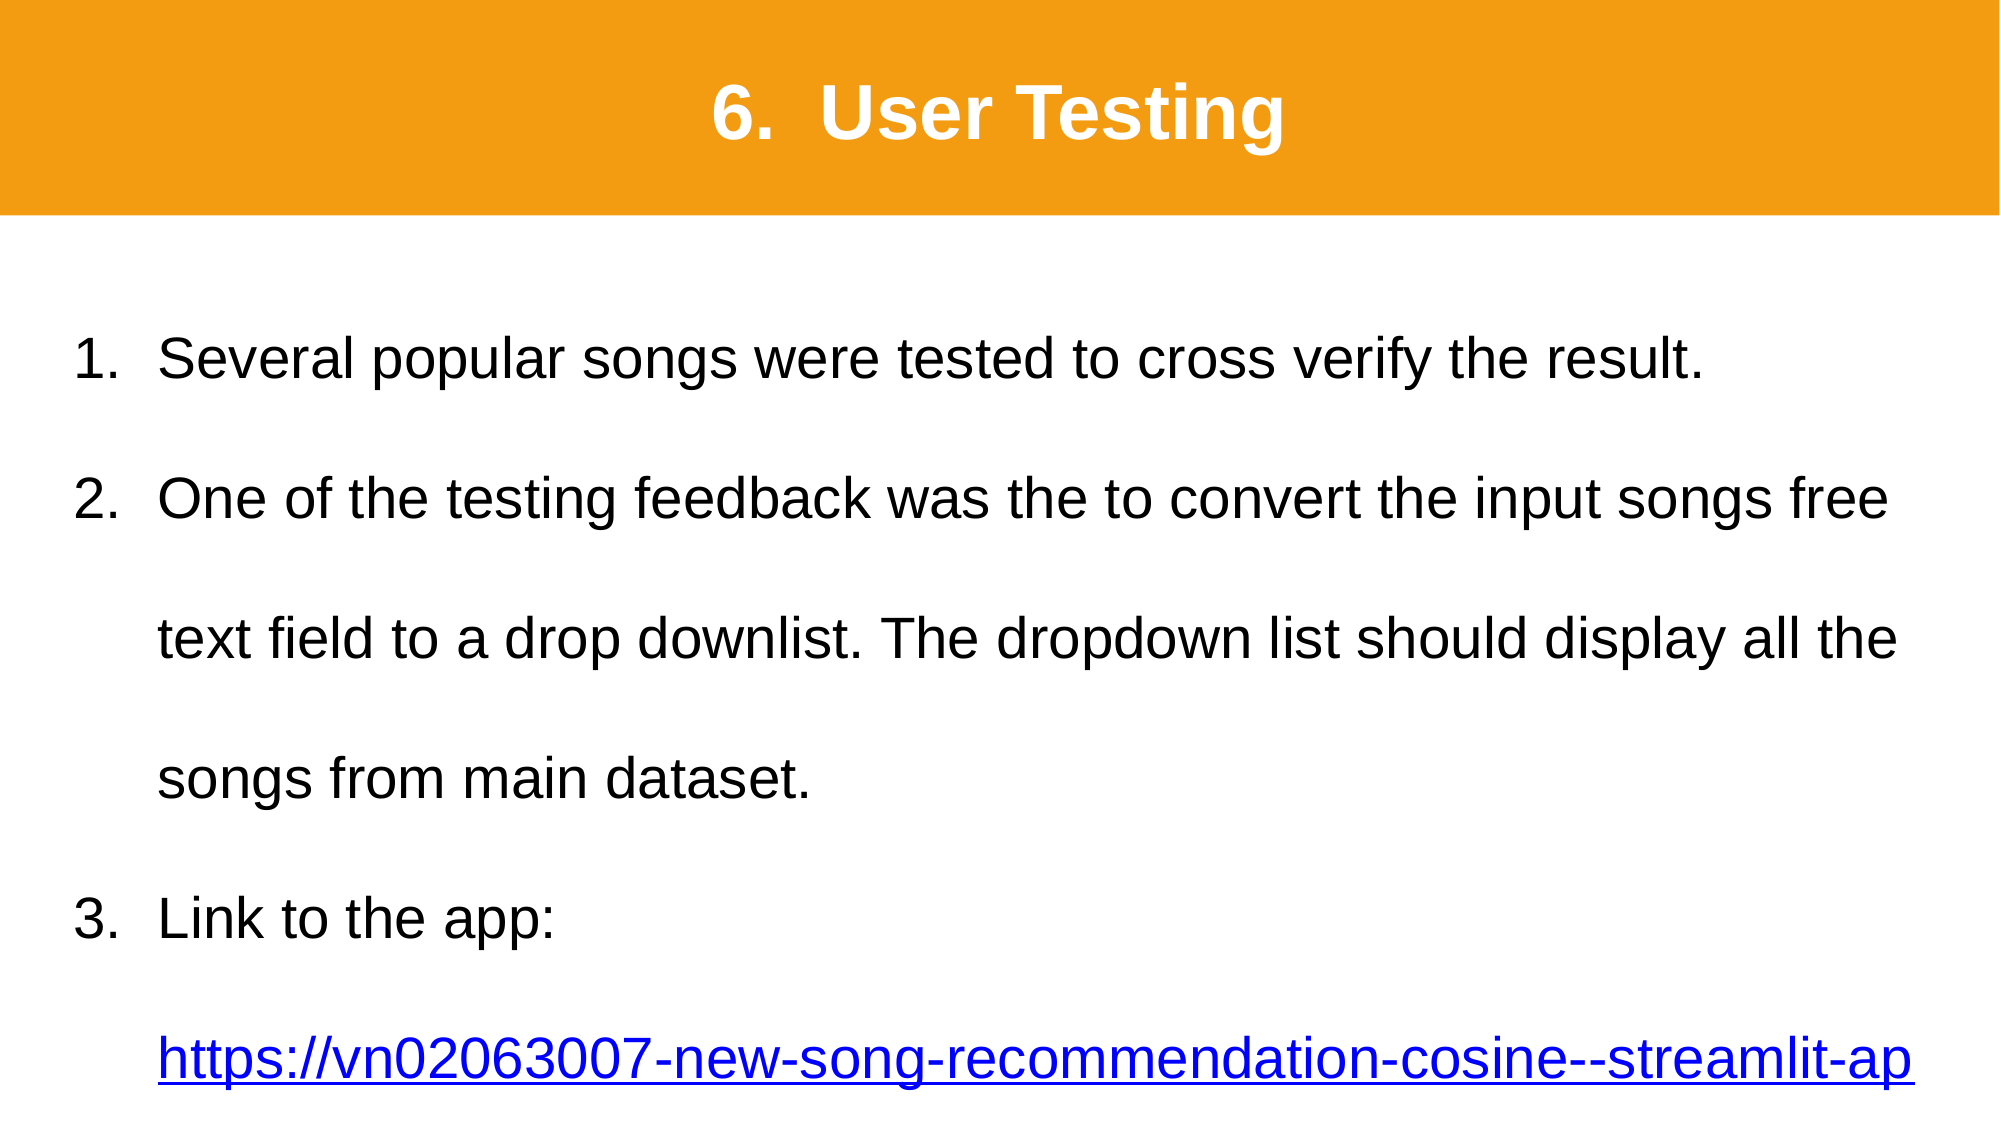

6.  User Testing
Several popular songs were tested to cross verify the result.
One of the testing feedback was the to convert the input songs free text field to a drop downlist. The dropdown list should display all the songs from main dataset.
Link to the app: https://vn02063007-new-song-recommendation-cosine--streamlit-app-7qt21i.streamlit.app/